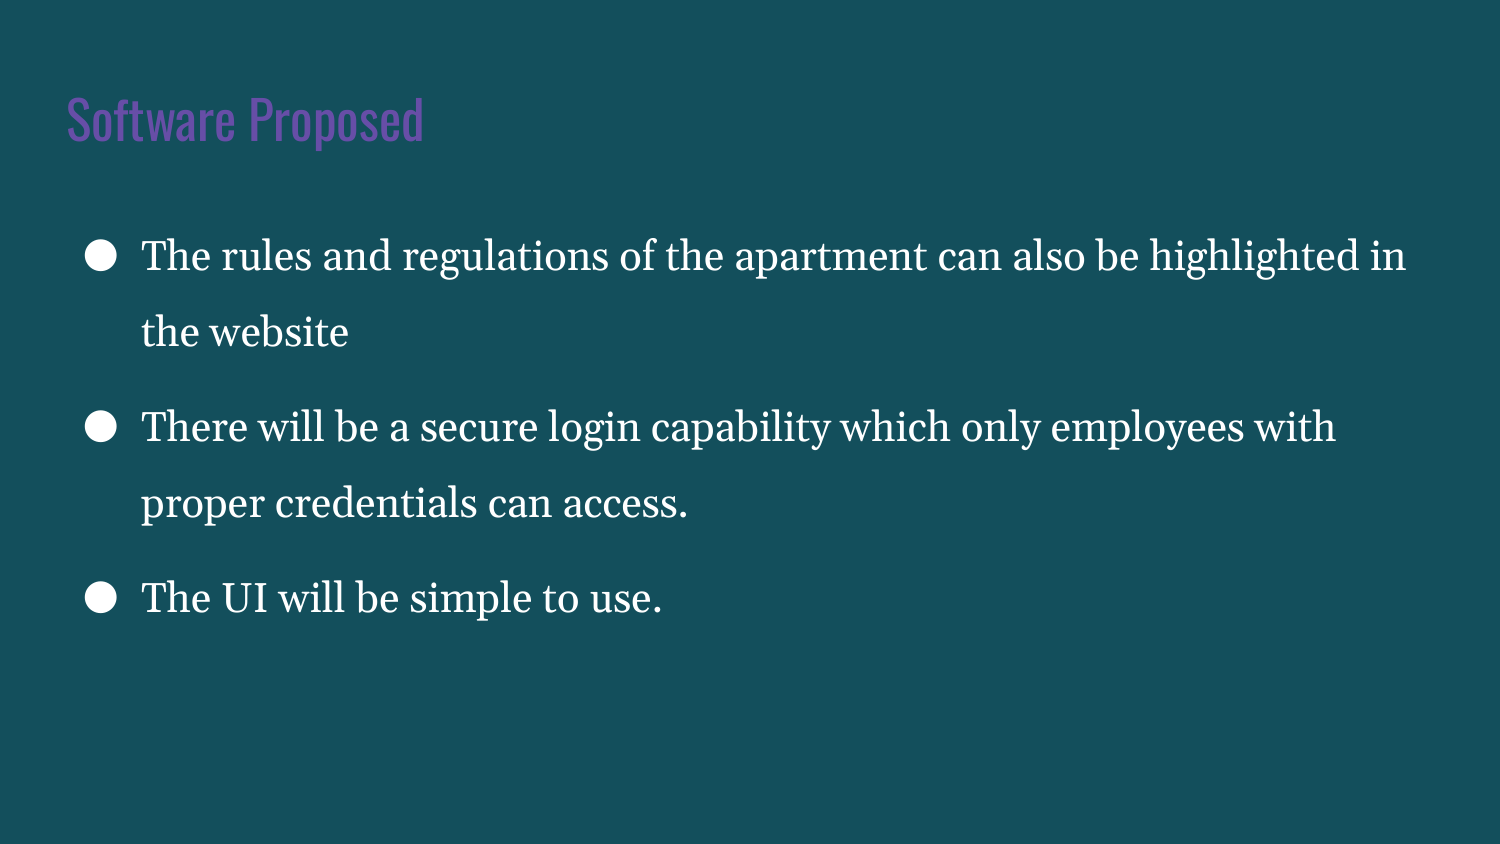

# Software Proposed
The rules and regulations of the apartment can also be highlighted in the website
There will be a secure login capability which only employees with proper credentials can access.
The UI will be simple to use.